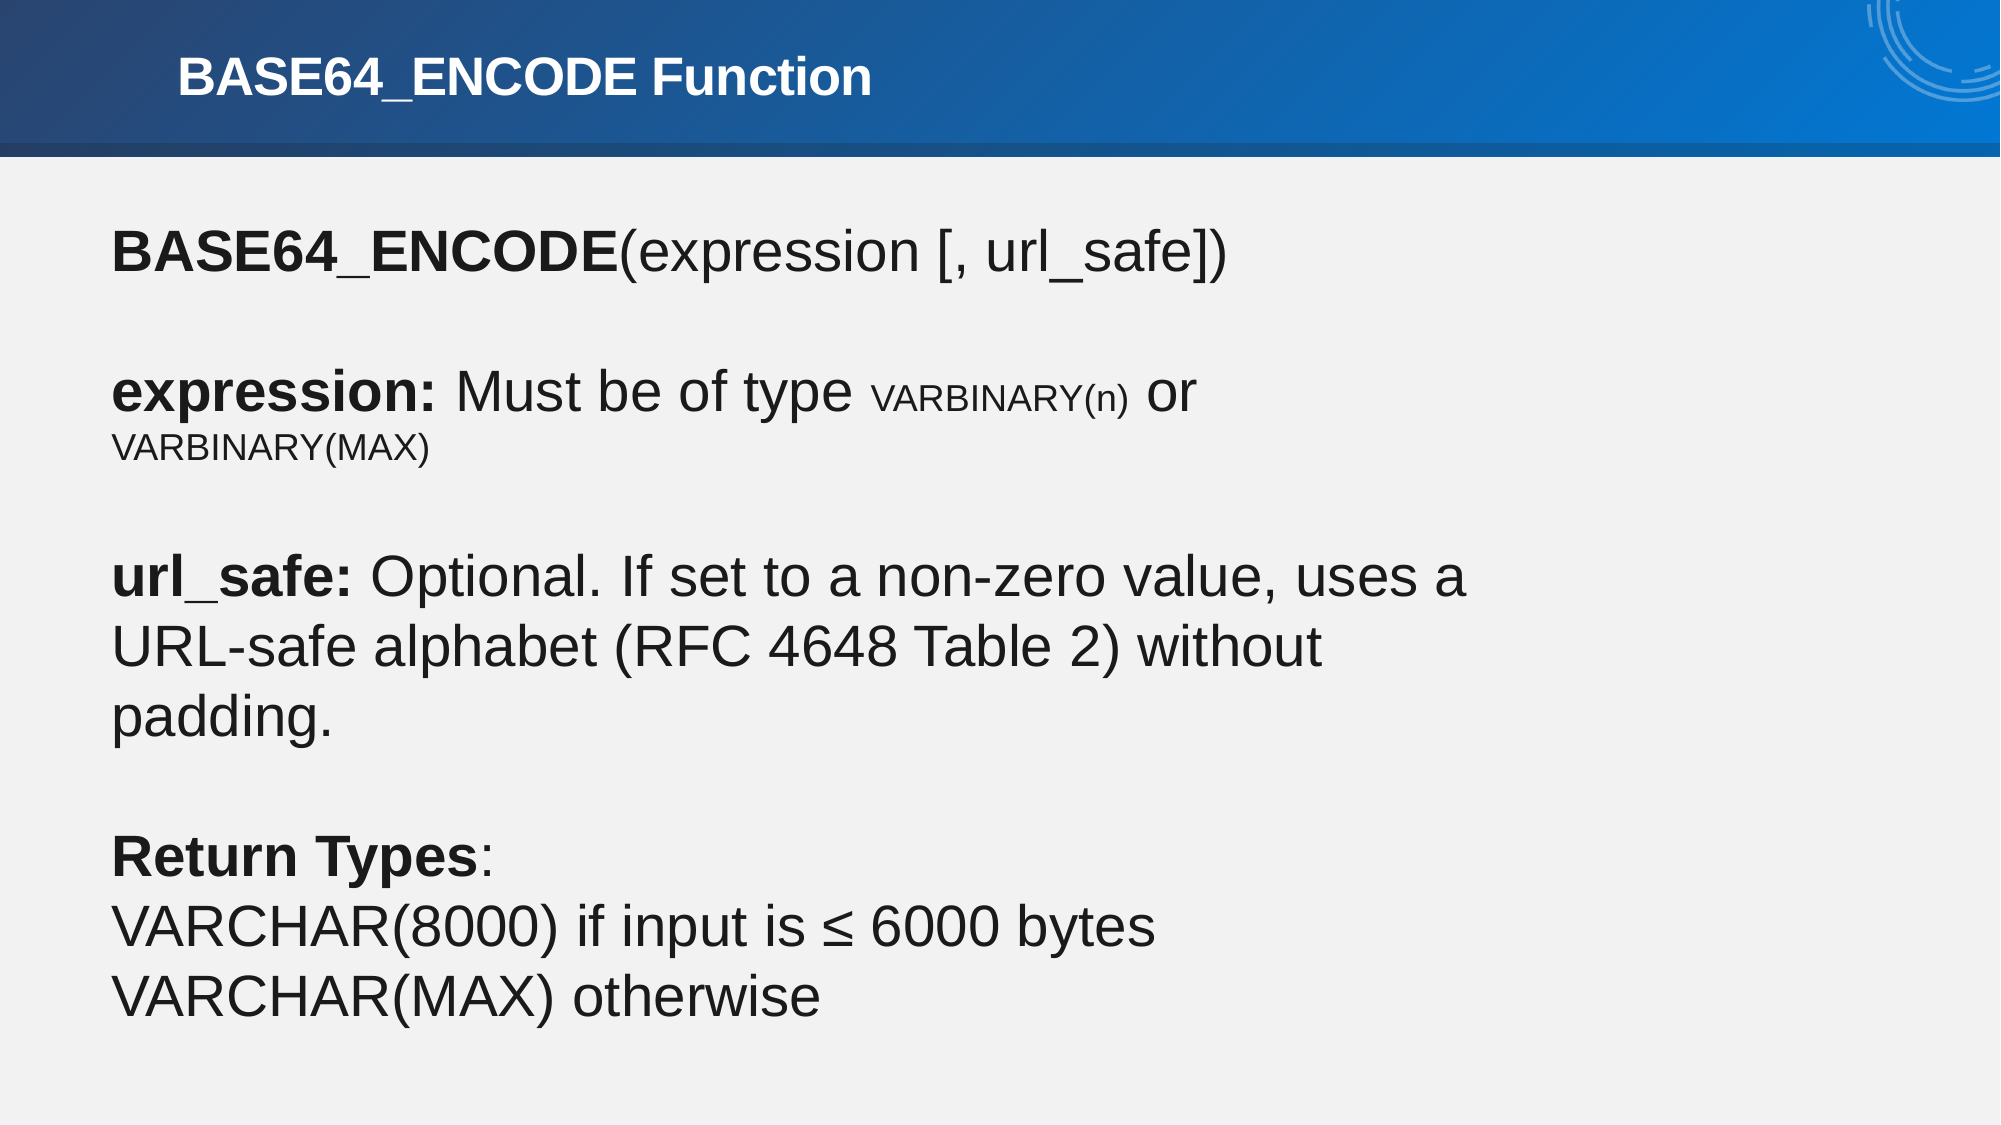

# BASE64_ENCODE Function
BASE64_ENCODE(expression [, url_safe])

expression: Must be of type VARBINARY(n) or VARBINARY(MAX)

url_safe: Optional. If set to a non-zero value, uses a URL-safe alphabet (RFC 4648 Table 2) without padding.

Return Types:
VARCHAR(8000) if input is ≤ 6000 bytes
VARCHAR(MAX) otherwise